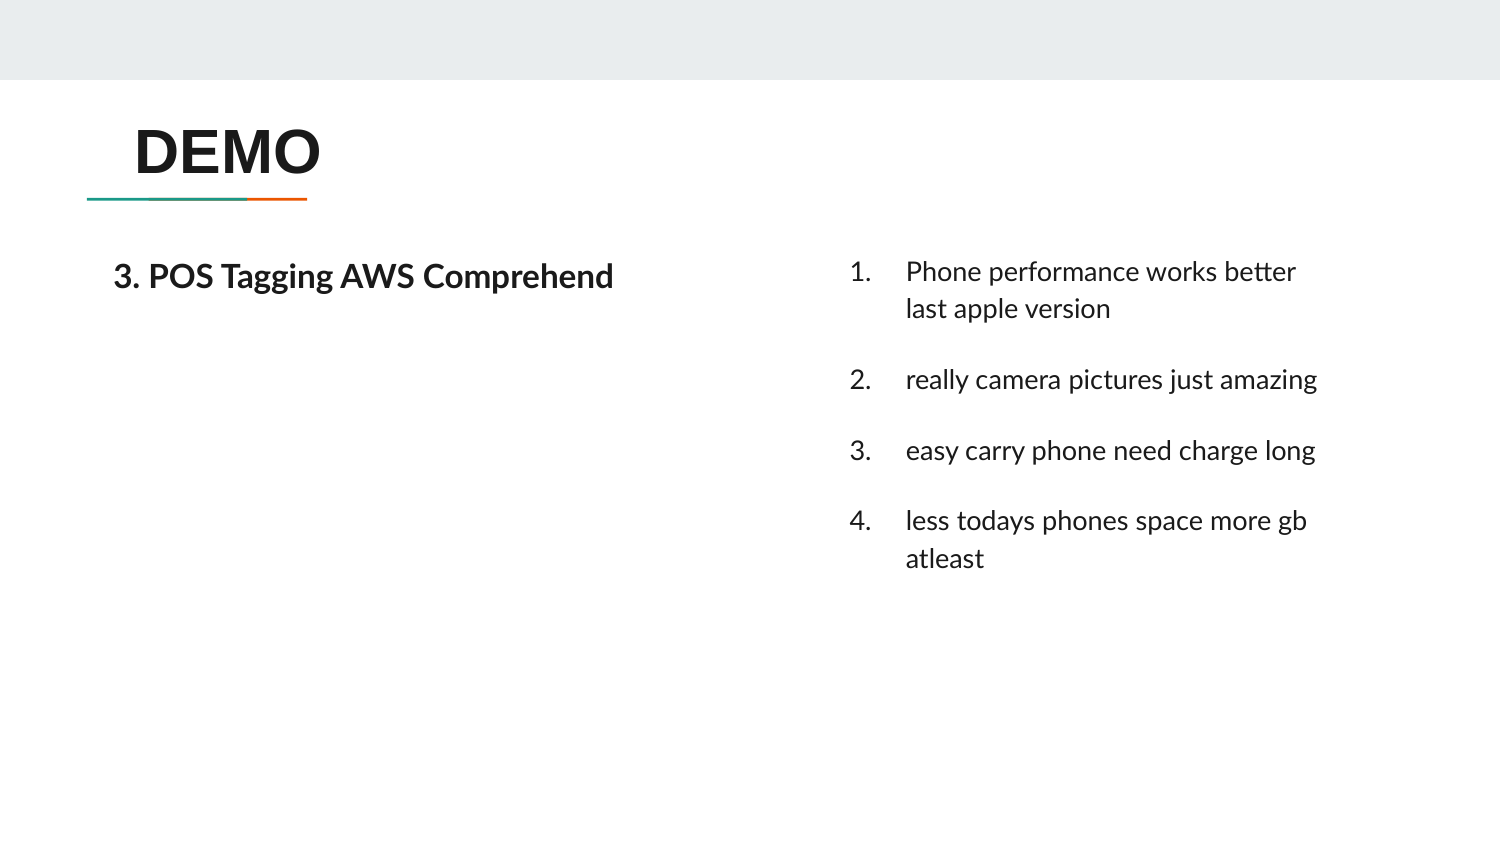

# DEMO
3. POS Tagging AWS Comprehend
Phone performance works better last apple version
really camera pictures just amazing
easy carry phone need charge long
less todays phones space more gb atleast